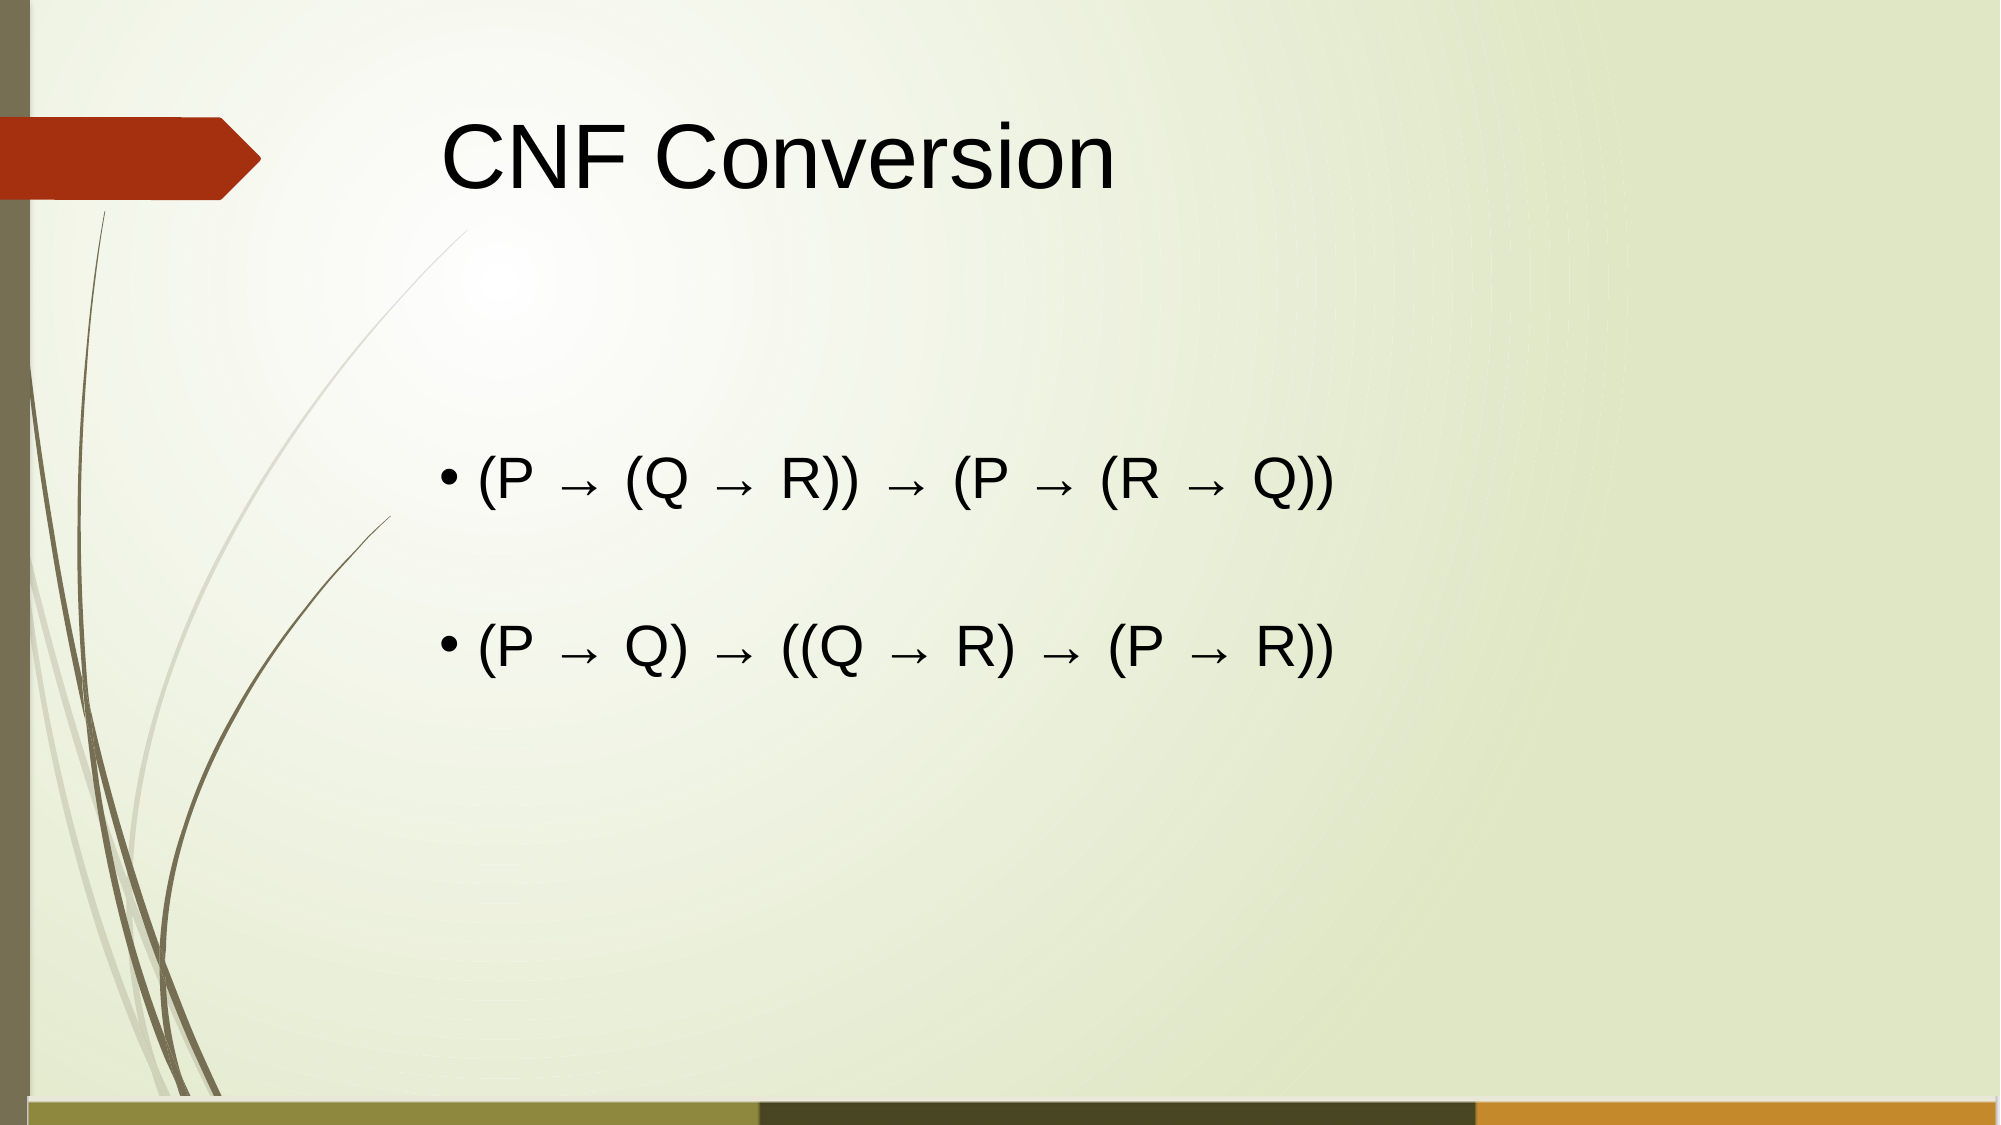

# CNF Conversion

(P → (Q → R)) → (P → (R → Q))

(P → Q) → ((Q → R) → (P → R))